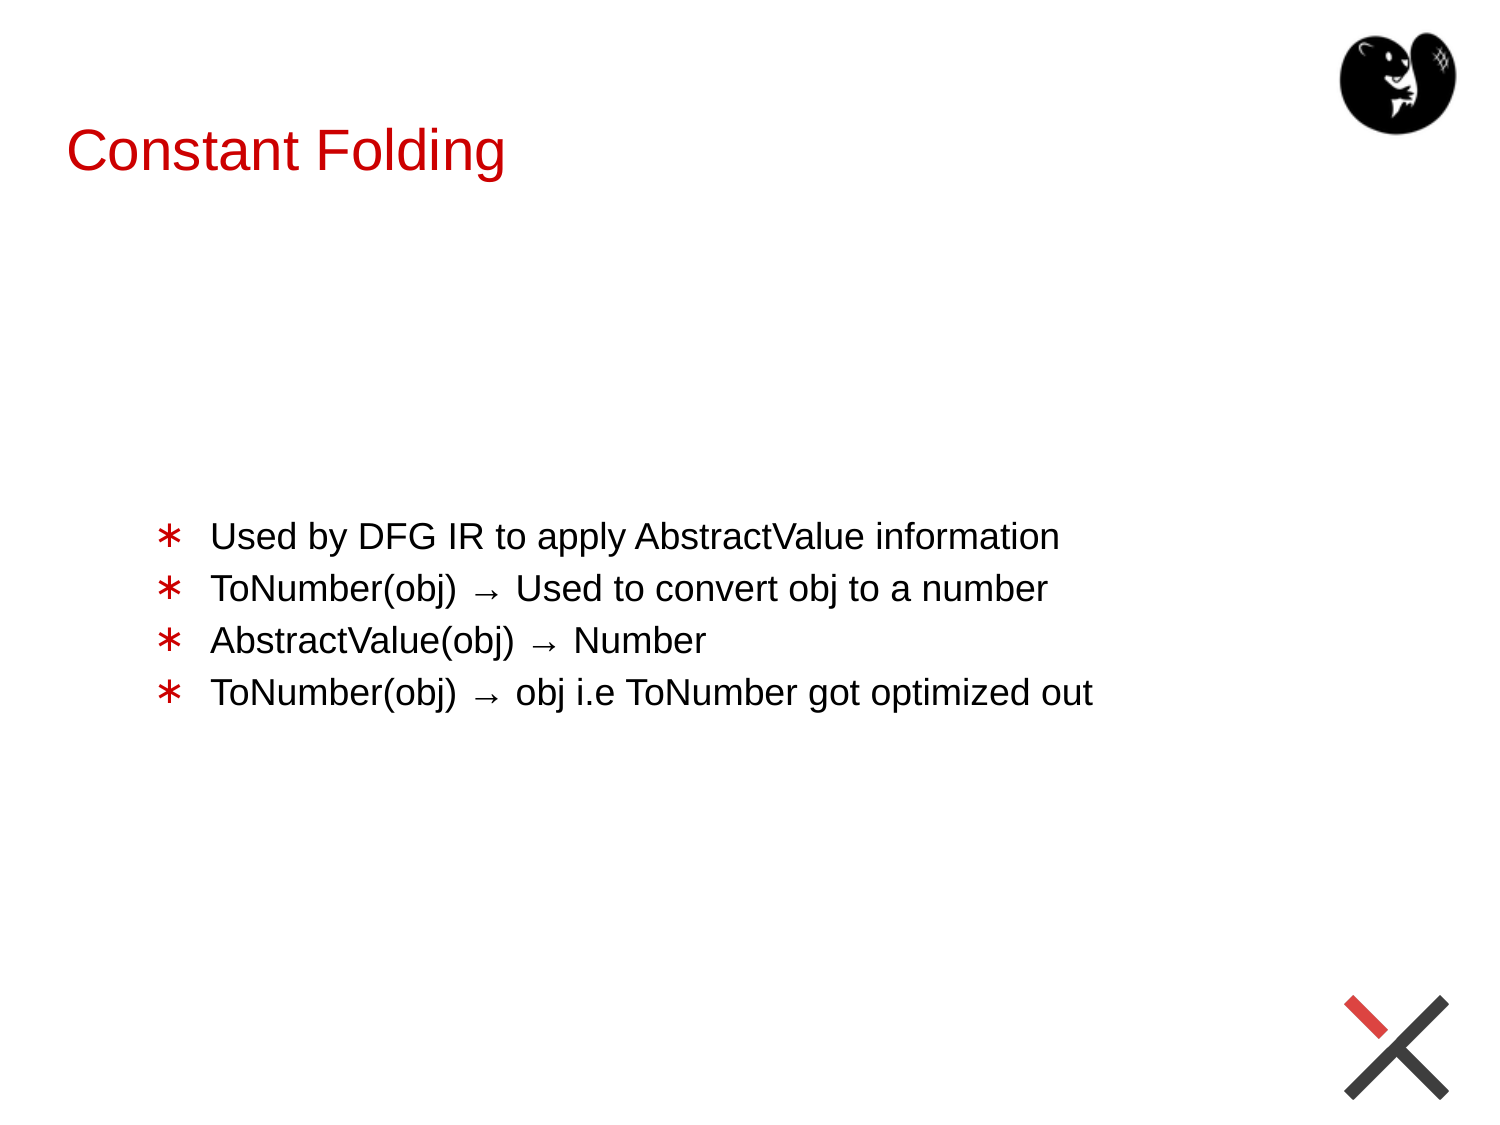

# Constant Folding
Used by DFG IR to apply AbstractValue information
ToNumber(obj) → Used to convert obj to a number
AbstractValue(obj) → Number
ToNumber(obj) → obj i.e ToNumber got optimized out